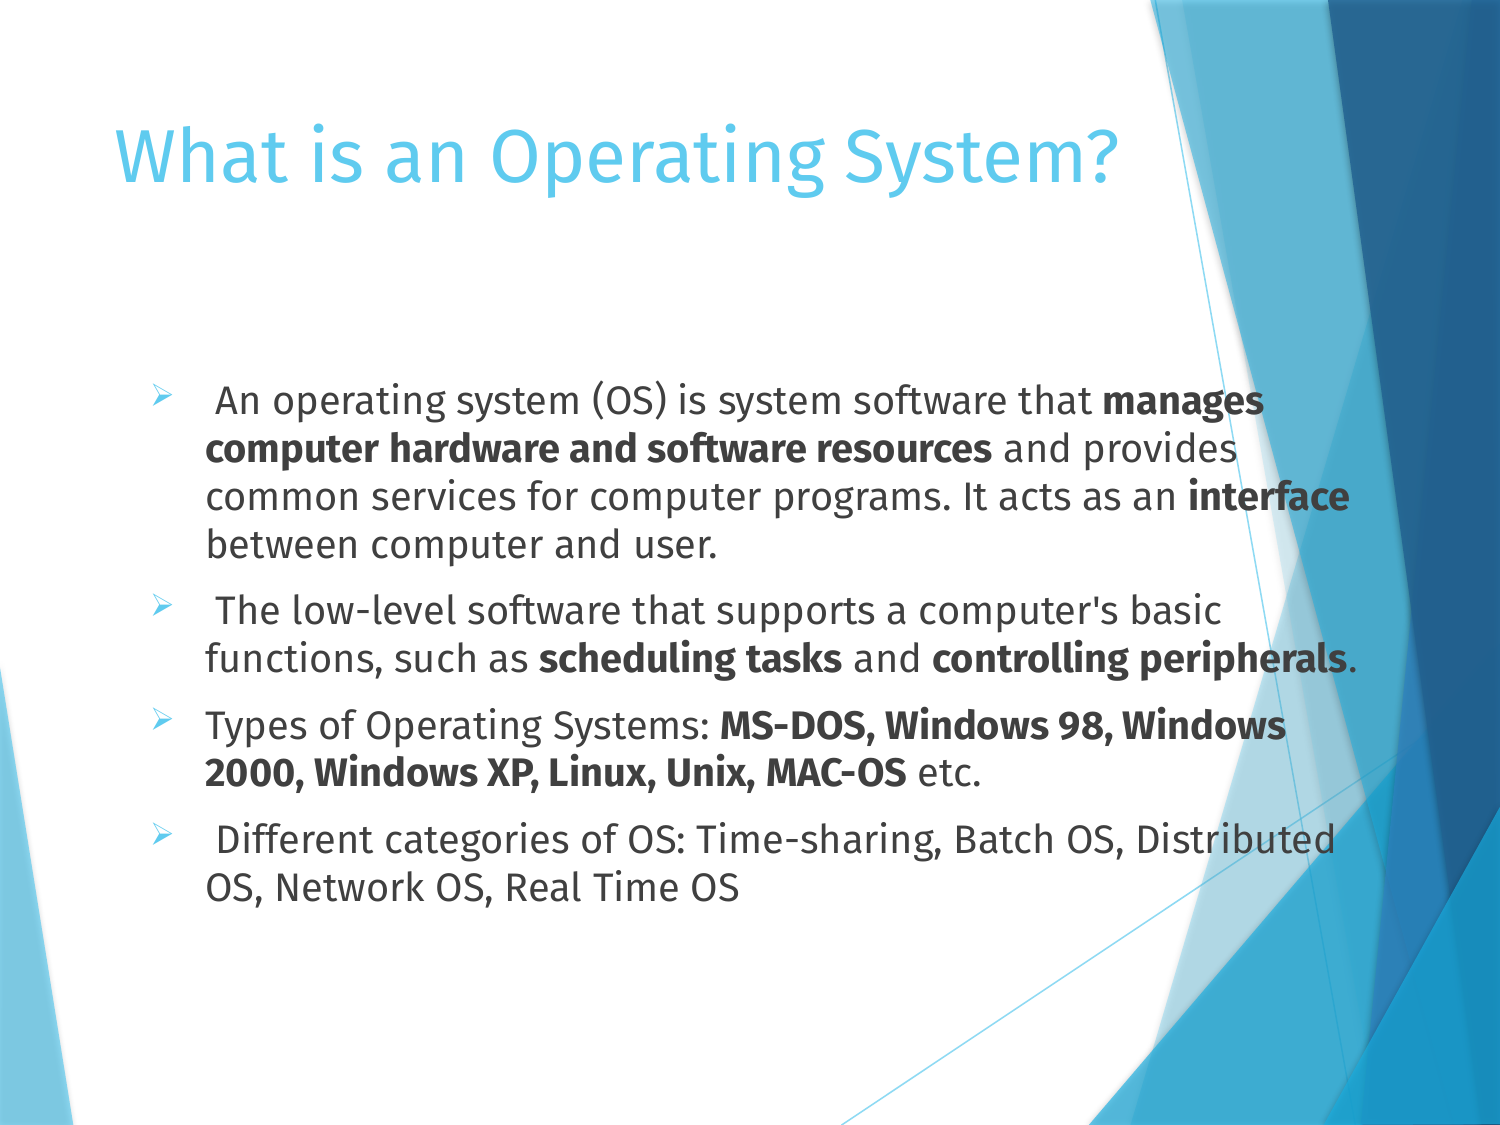

# What is an Operating System?
 An operating system (OS) is system software that manages computer hardware and software resources and provides common services for computer programs. It acts as an interface between computer and user.
 The low-level software that supports a computer's basic functions, such as scheduling tasks and controlling peripherals.
Types of Operating Systems: MS-DOS, Windows 98, Windows 2000, Windows XP, Linux, Unix, MAC-OS etc.
 Different categories of OS: Time-sharing, Batch OS, Distributed OS, Network OS, Real Time OS